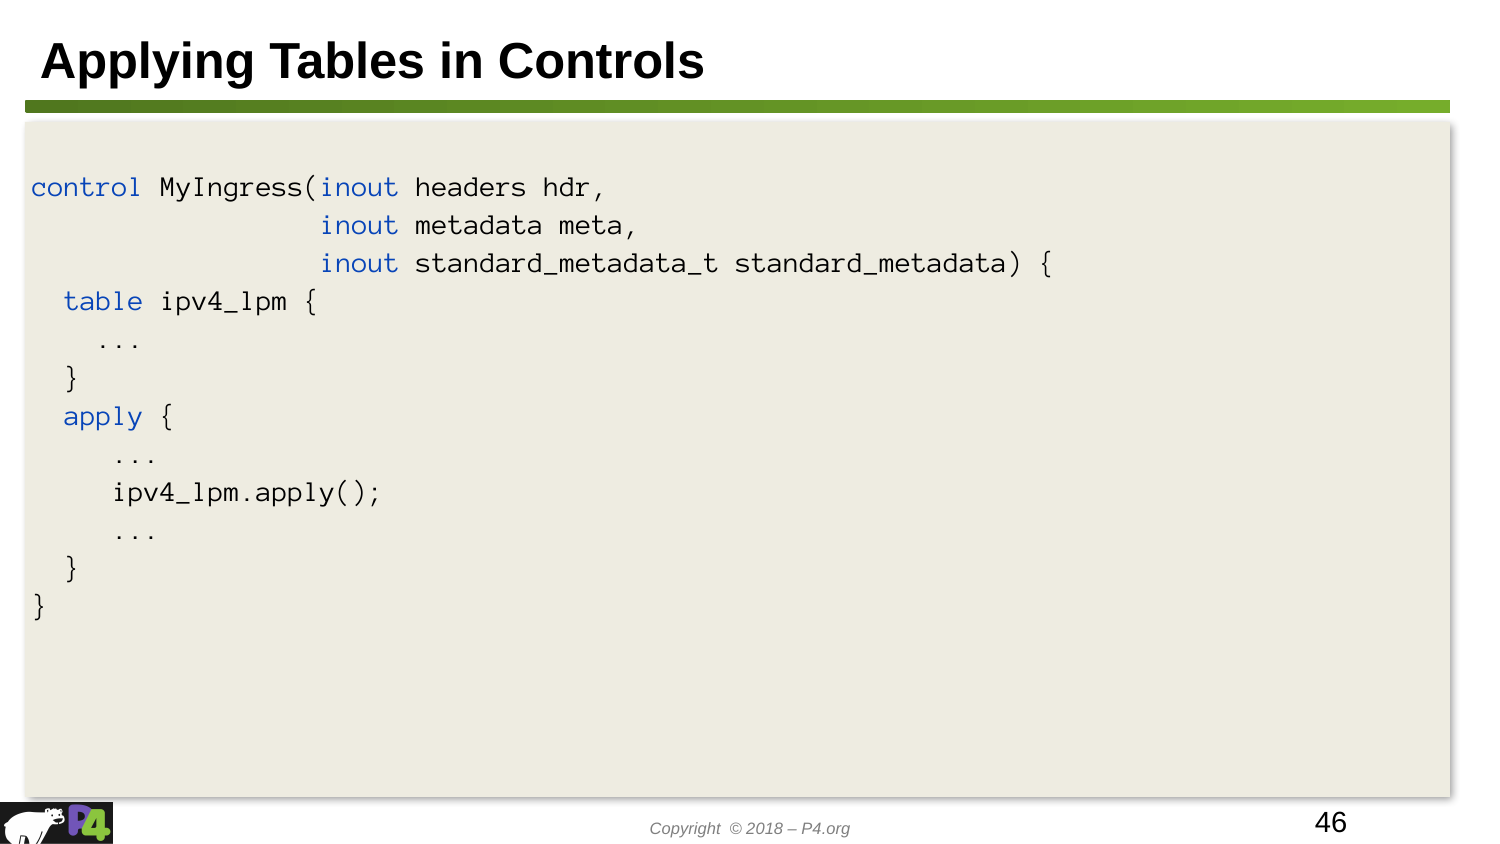

# Applying Tables in Controls

control MyIngress(inout headers hdr,
                  inout metadata meta,
                  inout standard_metadata_t standard_metadata) {
  table ipv4_lpm {
    ...
  }
  apply {
     ...
     ipv4_lpm.apply();
     ...
  }
}
46